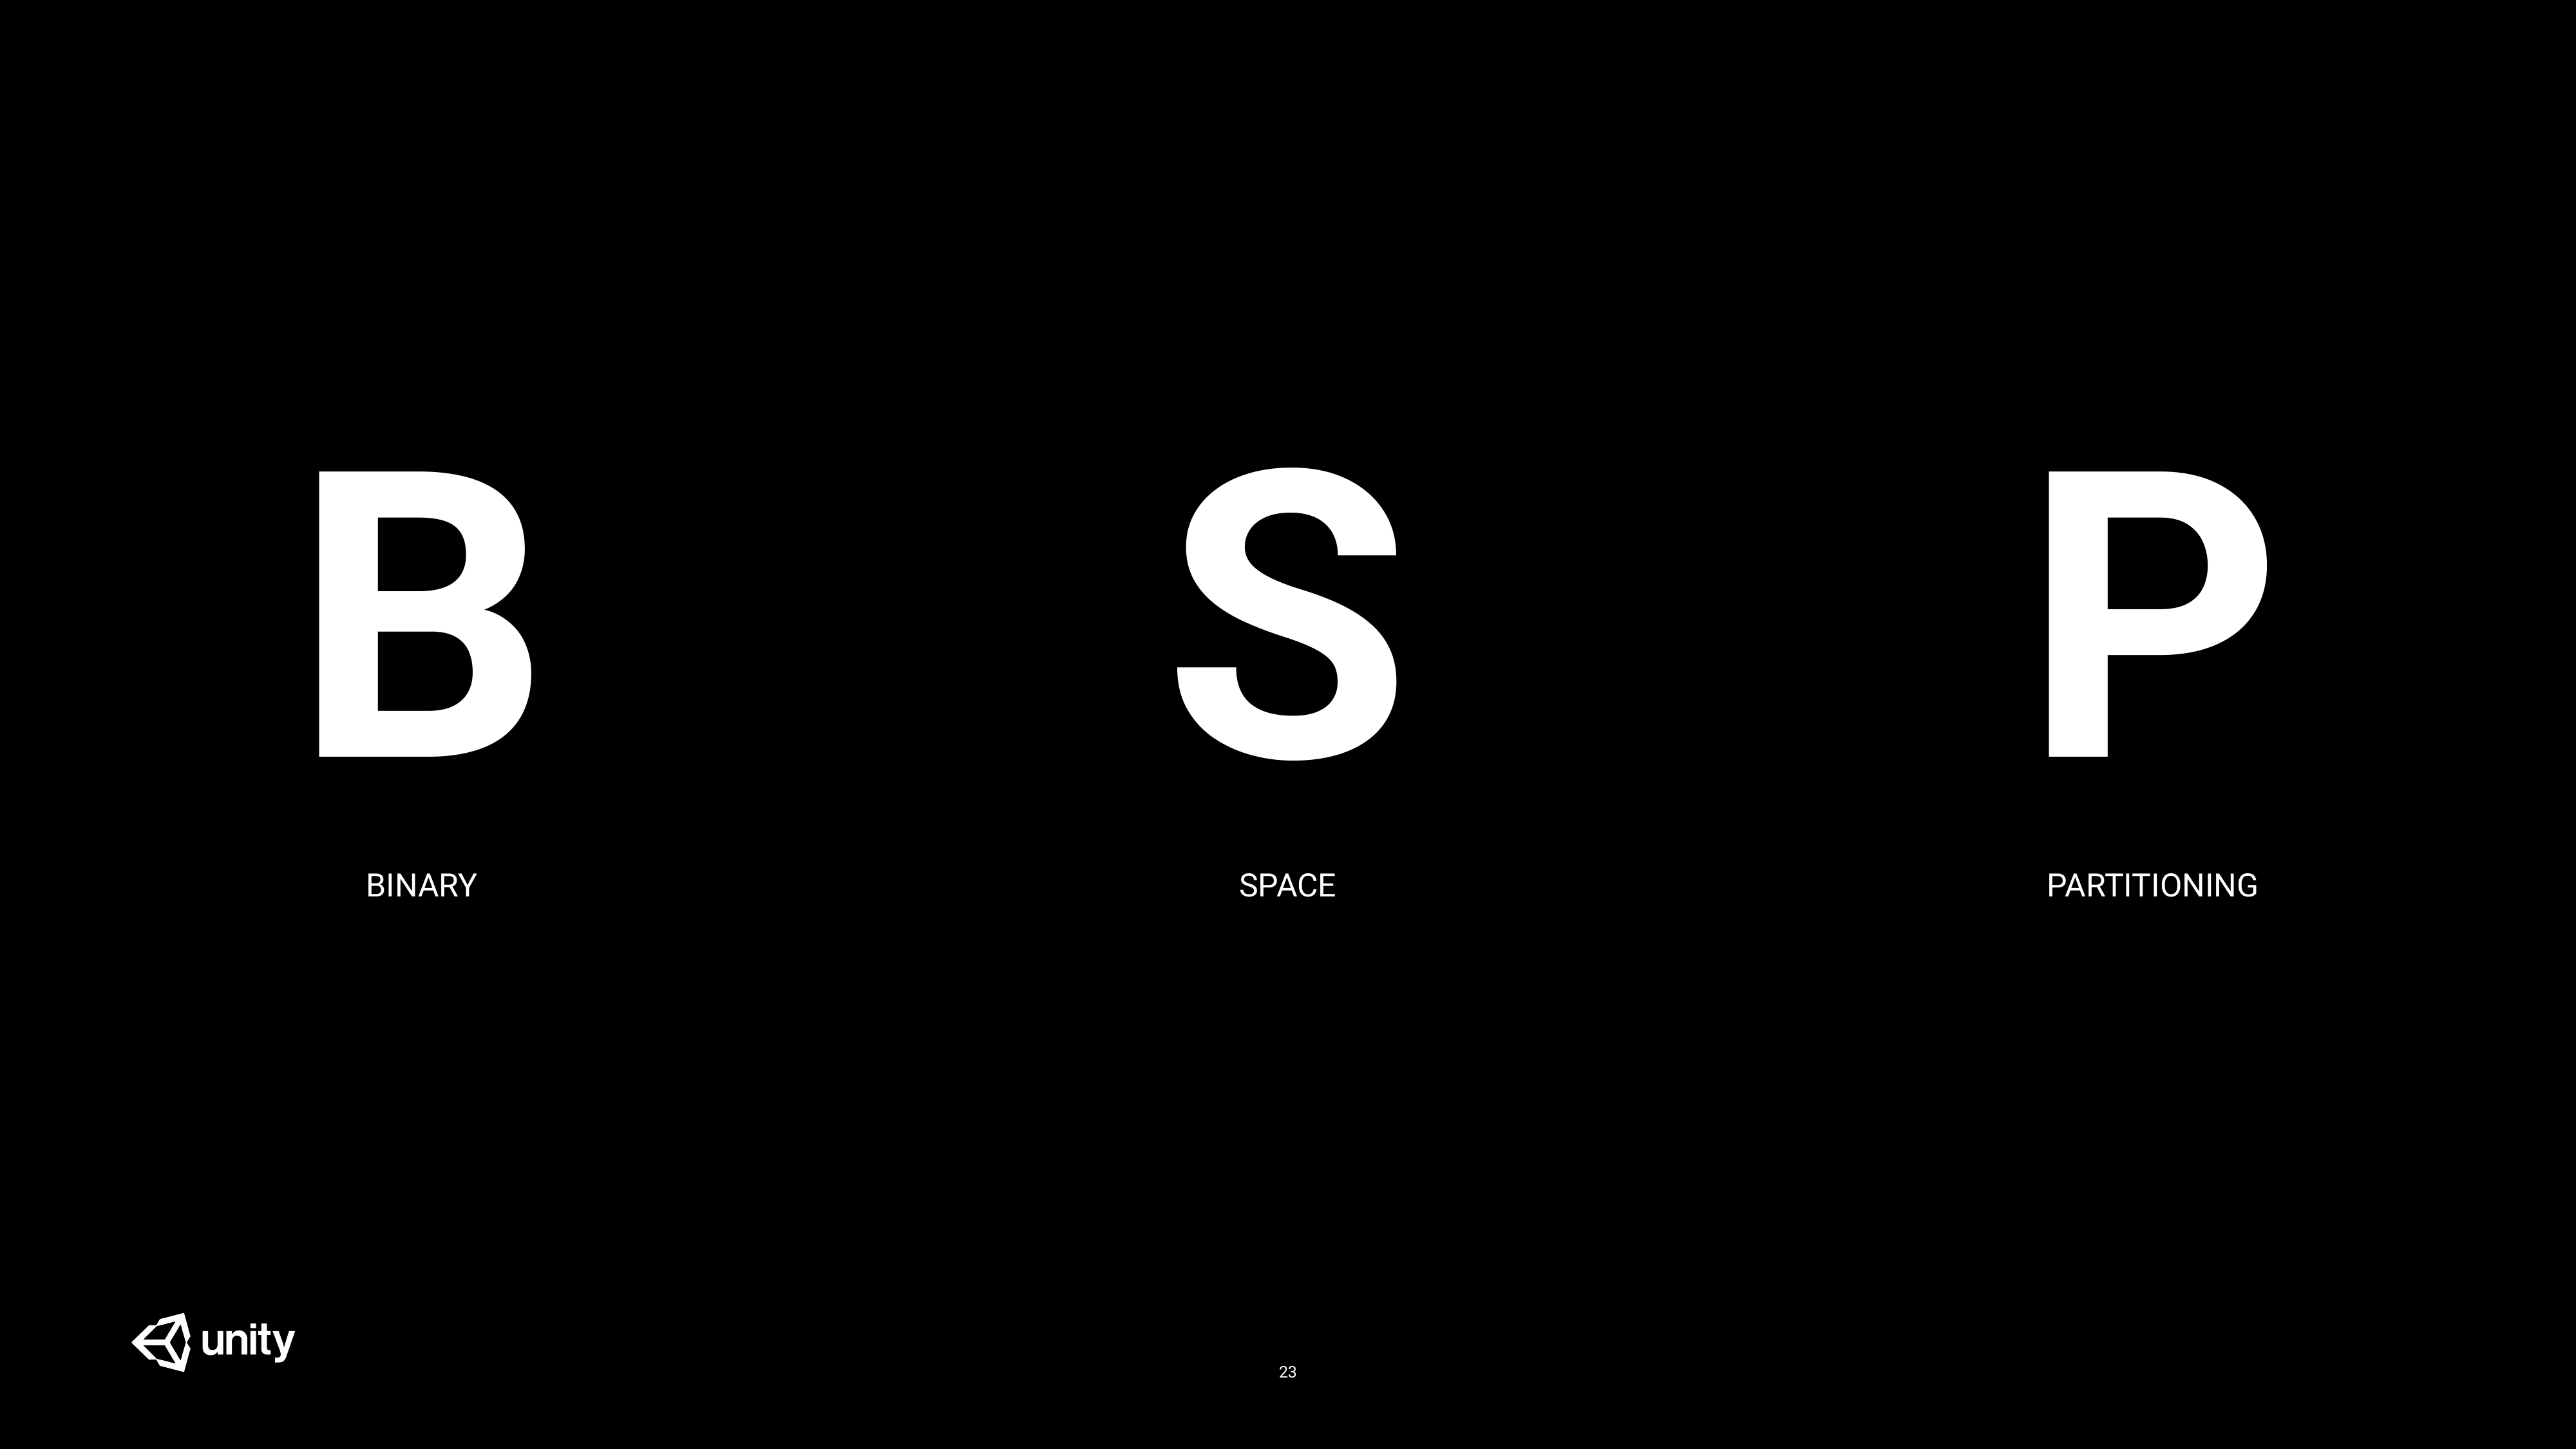

B
BINARY
S
SPACE
P
PARTITIONING
23